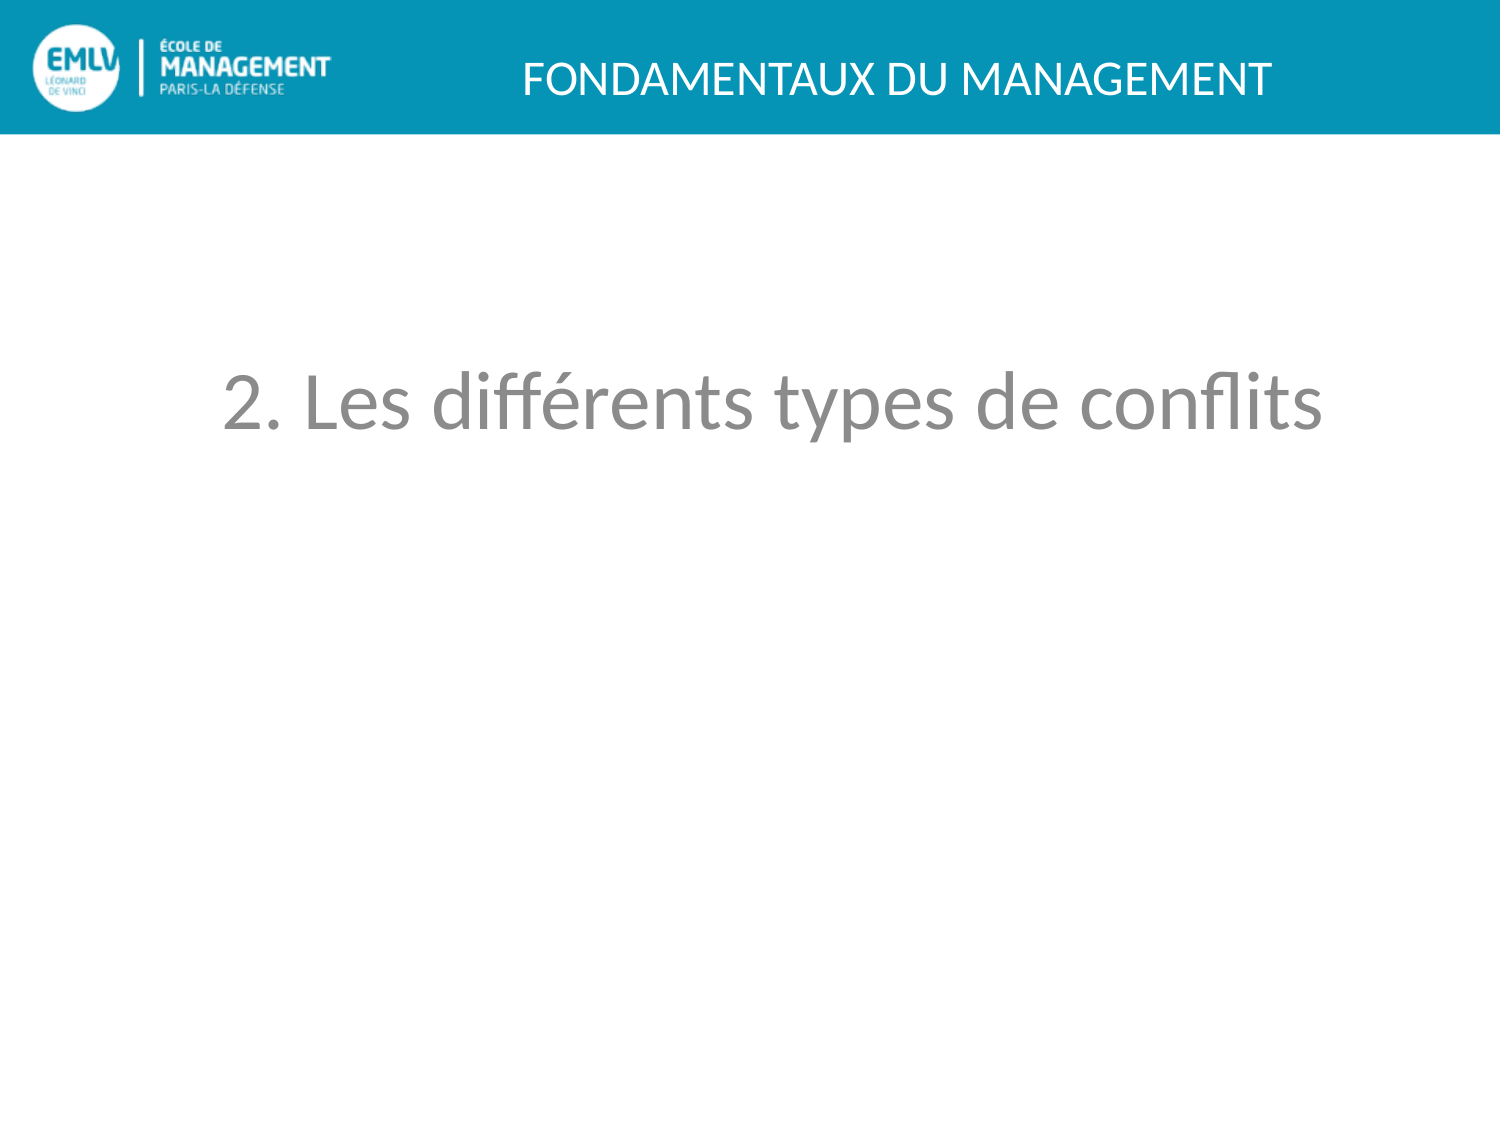

2. Les différents types de conflits
#